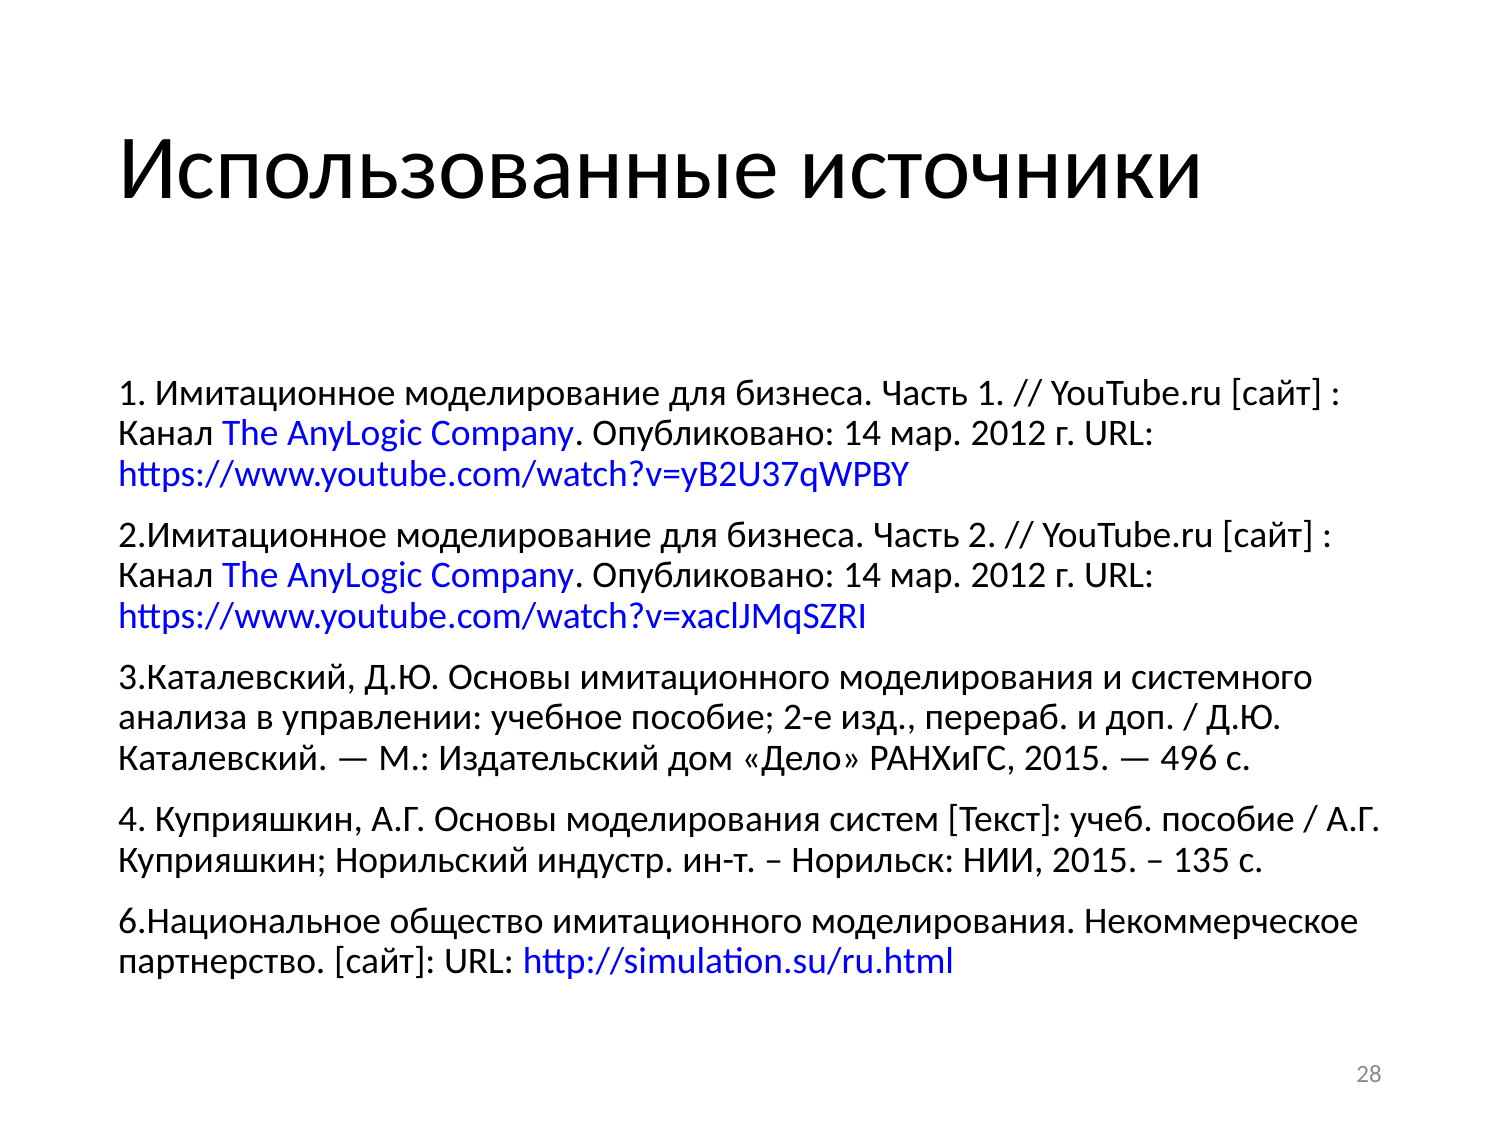

# Использованные источники

1. Имитационное моделирование для бизнеса. Часть 1. // YouTube.ru [сайт] : Канал The AnyLogic Company. Опубликовано: 14 мар. 2012 г. URL: https://www.youtube.com/watch?v=yB2U37qWPBY
2.Имитационное моделирование для бизнеса. Часть 2. // YouTube.ru [сайт] : Канал The AnyLogic Company. Опубликовано: 14 мар. 2012 г. URL: https://www.youtube.com/watch?v=xaclJMqSZRI
3.Каталевский, Д.Ю. Основы имитационного моделирования и системного анализа в управлении: учебное пособие; 2-е изд., перераб. и доп. / Д.Ю. Каталевский. — М.: Издательский дом «Дело» РАНХиГС, 2015. — 496 с.
4. Куприяшкин, А.Г. Основы моделирования систем [Текст]: учеб. пособие / А.Г. Куприяшкин; Норильский индустр. ин-т. – Норильск: НИИ, 2015. – 135 с.
6.Национальное общество имитационного моделирования. Некоммерческое партнерство. [сайт]: URL: http://simulation.su/ru.html

28